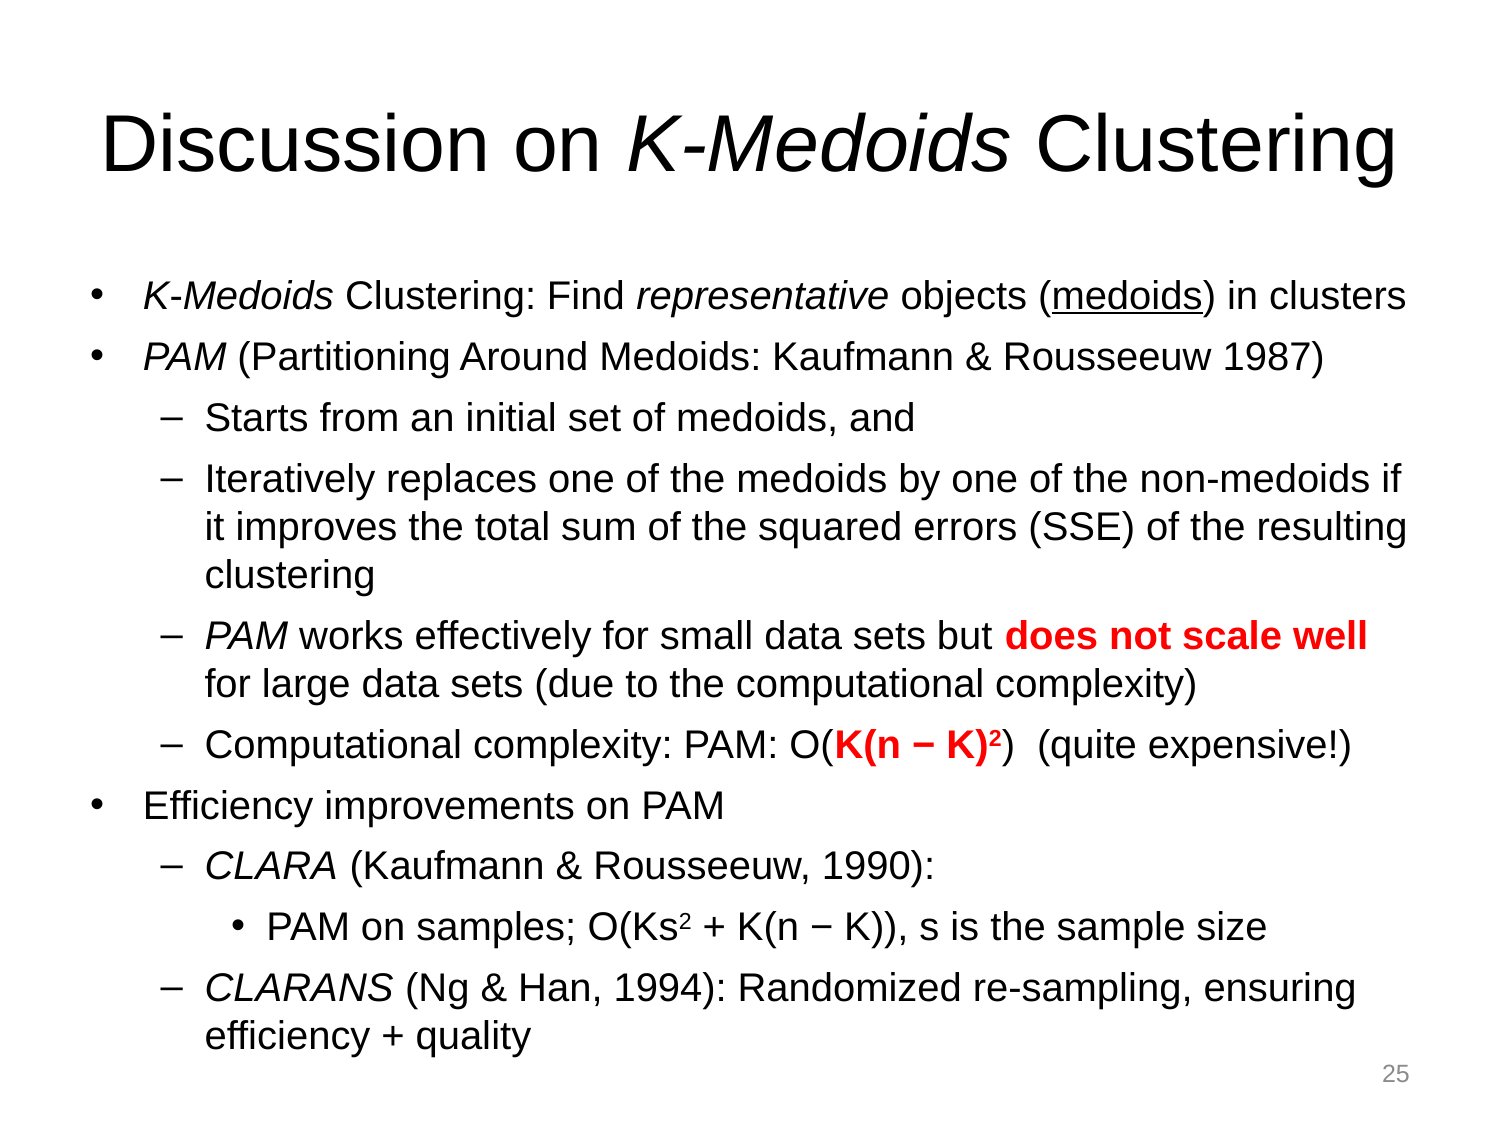

# Discussion on K-Medoids Clustering
K-Medoids Clustering: Find representative objects (medoids) in clusters
PAM (Partitioning Around Medoids: Kaufmann & Rousseeuw 1987)
Starts from an initial set of medoids, and
Iteratively replaces one of the medoids by one of the non-medoids if it improves the total sum of the squared errors (SSE) of the resulting clustering
PAM works effectively for small data sets but does not scale well for large data sets (due to the computational complexity)
Computational complexity: PAM: O(K(n − K)2)  (quite expensive!)
Efficiency improvements on PAM
CLARA (Kaufmann & Rousseeuw, 1990):
PAM on samples; O(Ks2 + K(n − K)), s is the sample size
CLARANS (Ng & Han, 1994): Randomized re-sampling, ensuring efficiency + quality

25